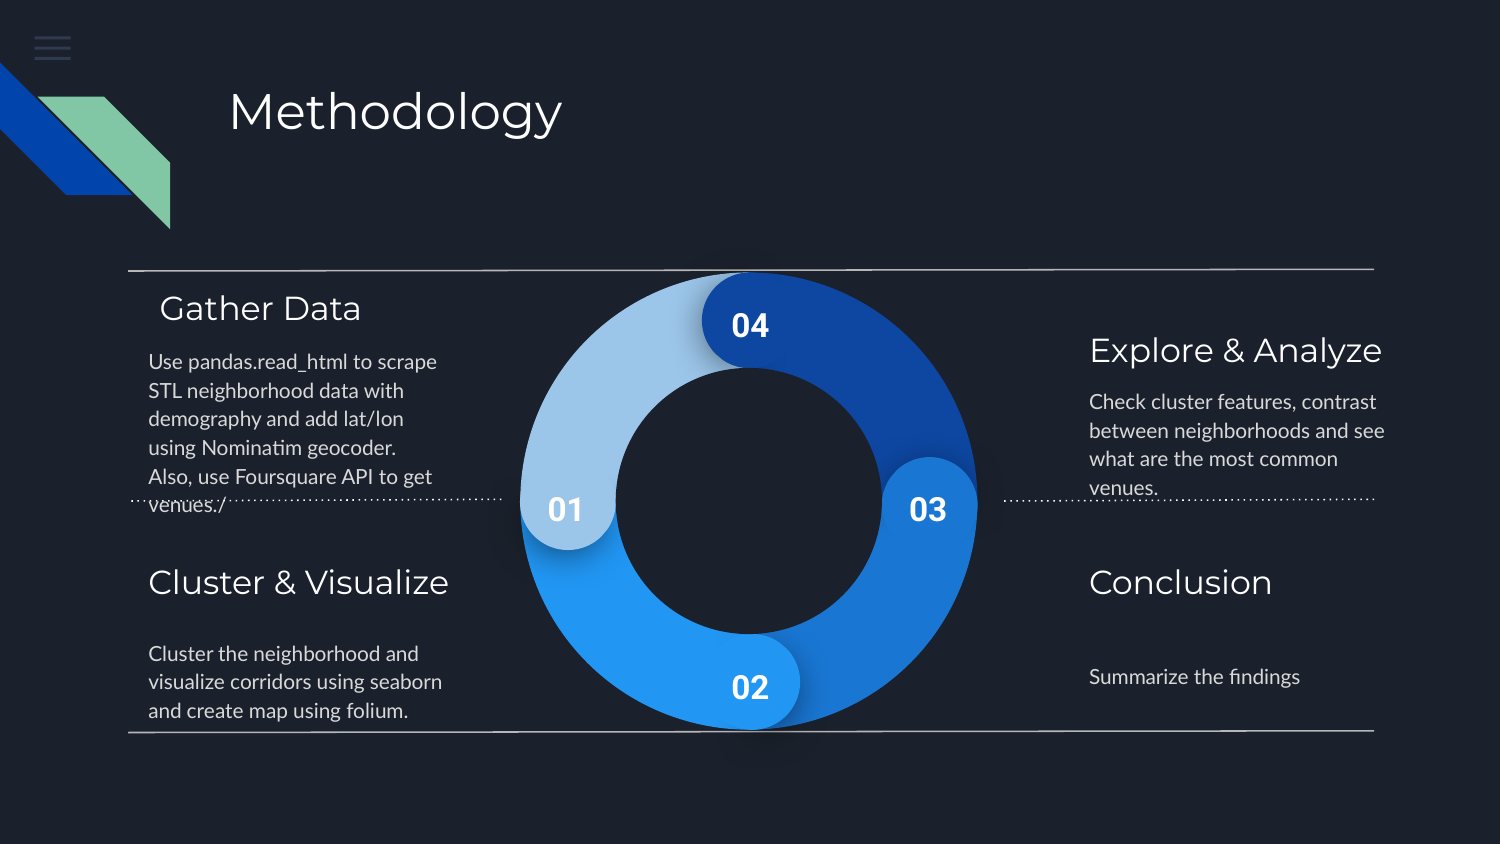

# Methodology

Gather Data

04
Explore & Analyze
Use pandas.read_html to scrape STL neighborhood data with demography and add lat/lon using Nominatim geocoder. Also, use Foursquare API to get venues./

Check cluster features, contrast between neighborhoods and see what are the most common venues.

01
03
Cluster & Visualize
Conclusion
Summarize the findings

Cluster the neighborhood and visualize corridors using seaborn and create map using folium.
02